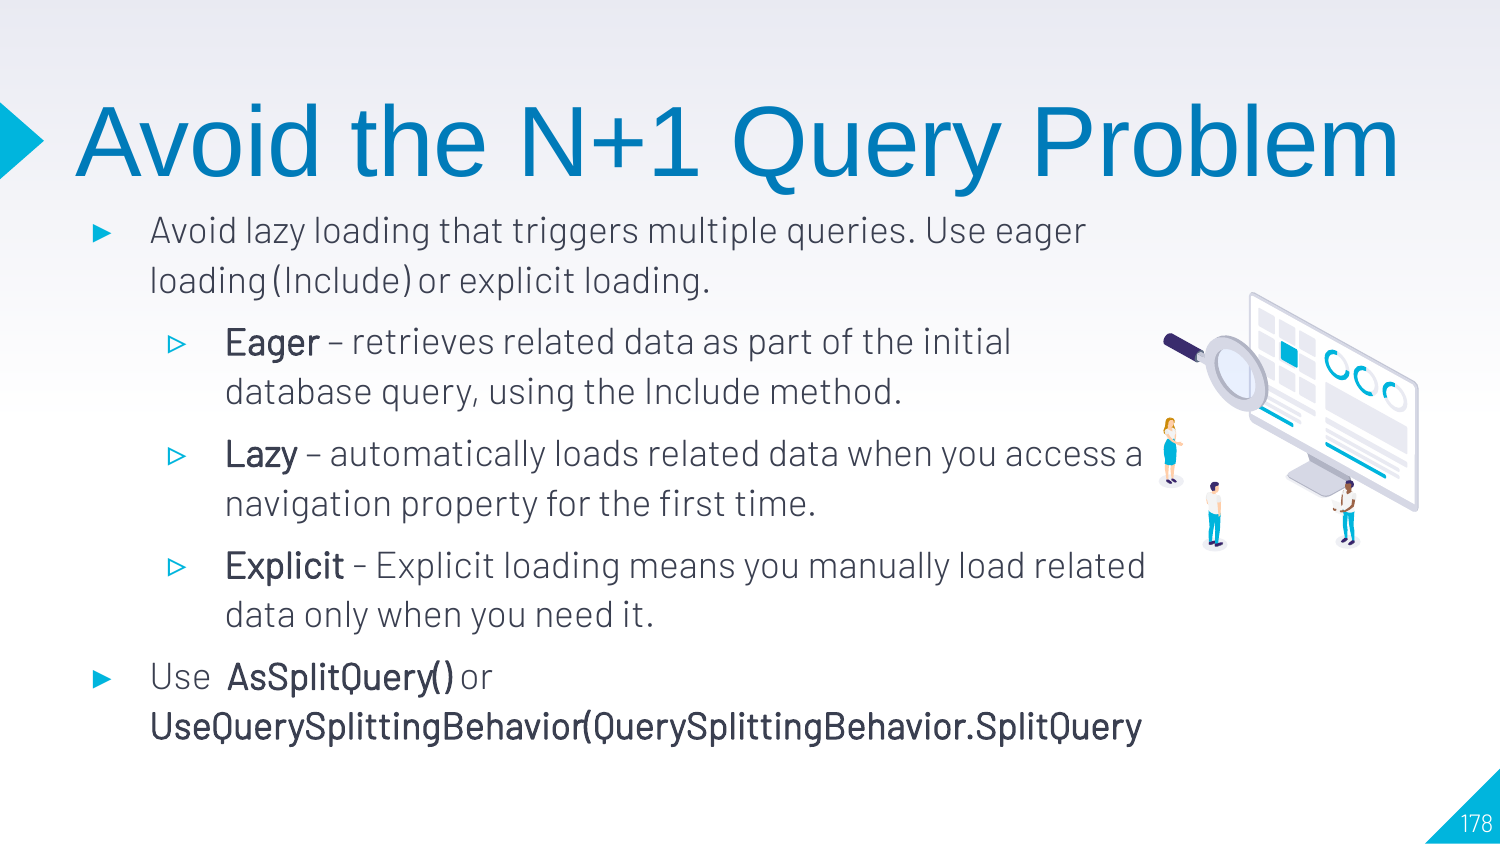

# Avoid the N+1 Query Problem
Avoid lazy loading that triggers multiple queries. Use eager loading (Include) or explicit loading.
Eager – retrieves related data as part of the initial database query, using the Include method.
Lazy – automatically loads related data when you access a navigation property for the first time.
Explicit - Explicit loading means you manually load related data only when you need it.
Use  AsSplitQuery() or UseQuerySplittingBehavior(QuerySplittingBehavior.SplitQuery

178